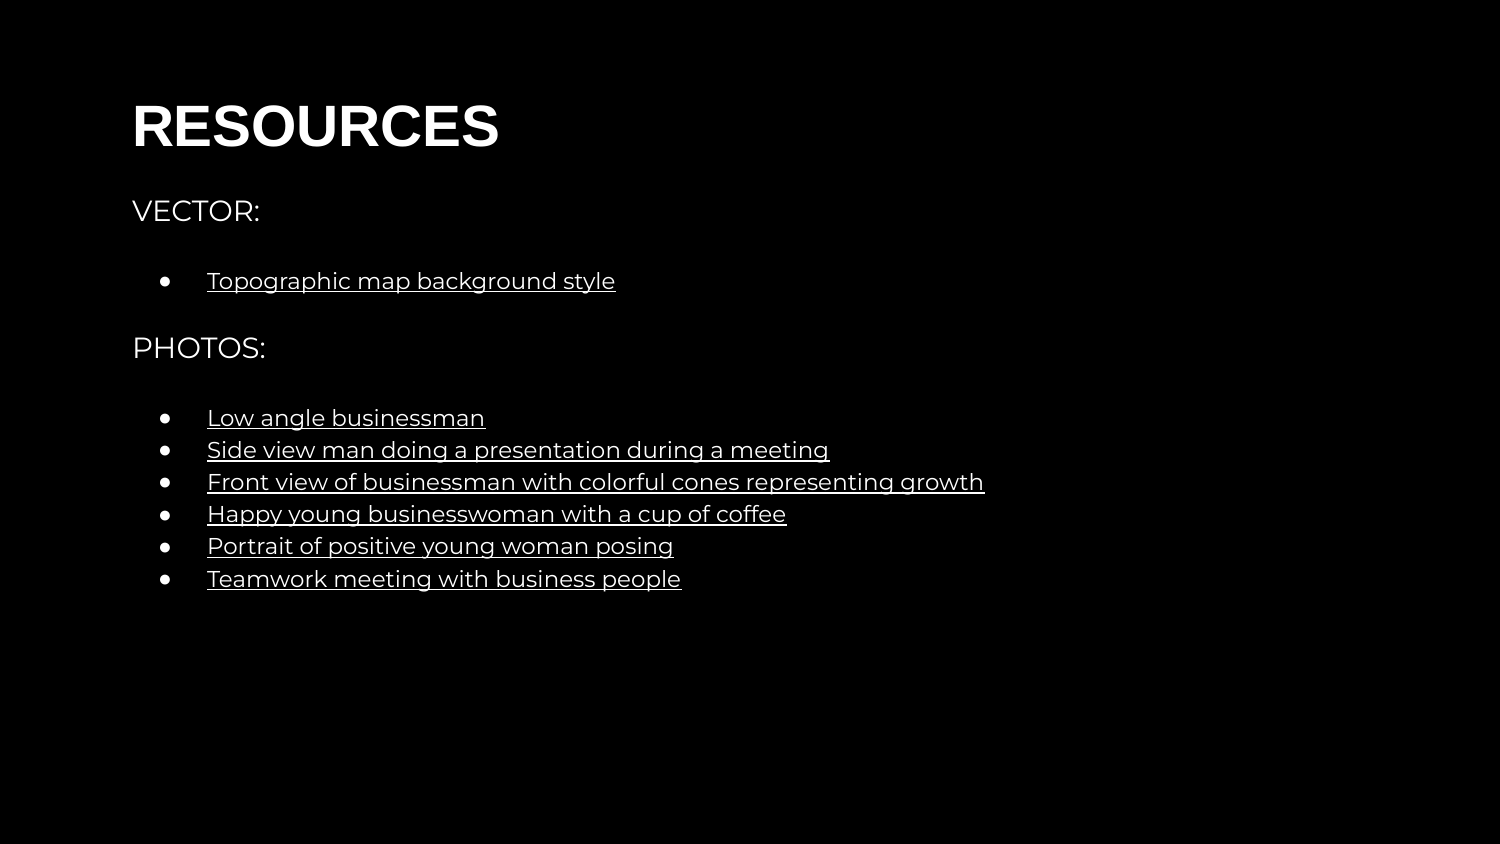

# RESOURCES
VECTOR:

Topographic map background style

PHOTOS:

Low angle businessman
Side view man doing a presentation during a meeting
Front view of businessman with colorful cones representing growth
Happy young businesswoman with a cup of coffee
Portrait of positive young woman posing
Teamwork meeting with business people